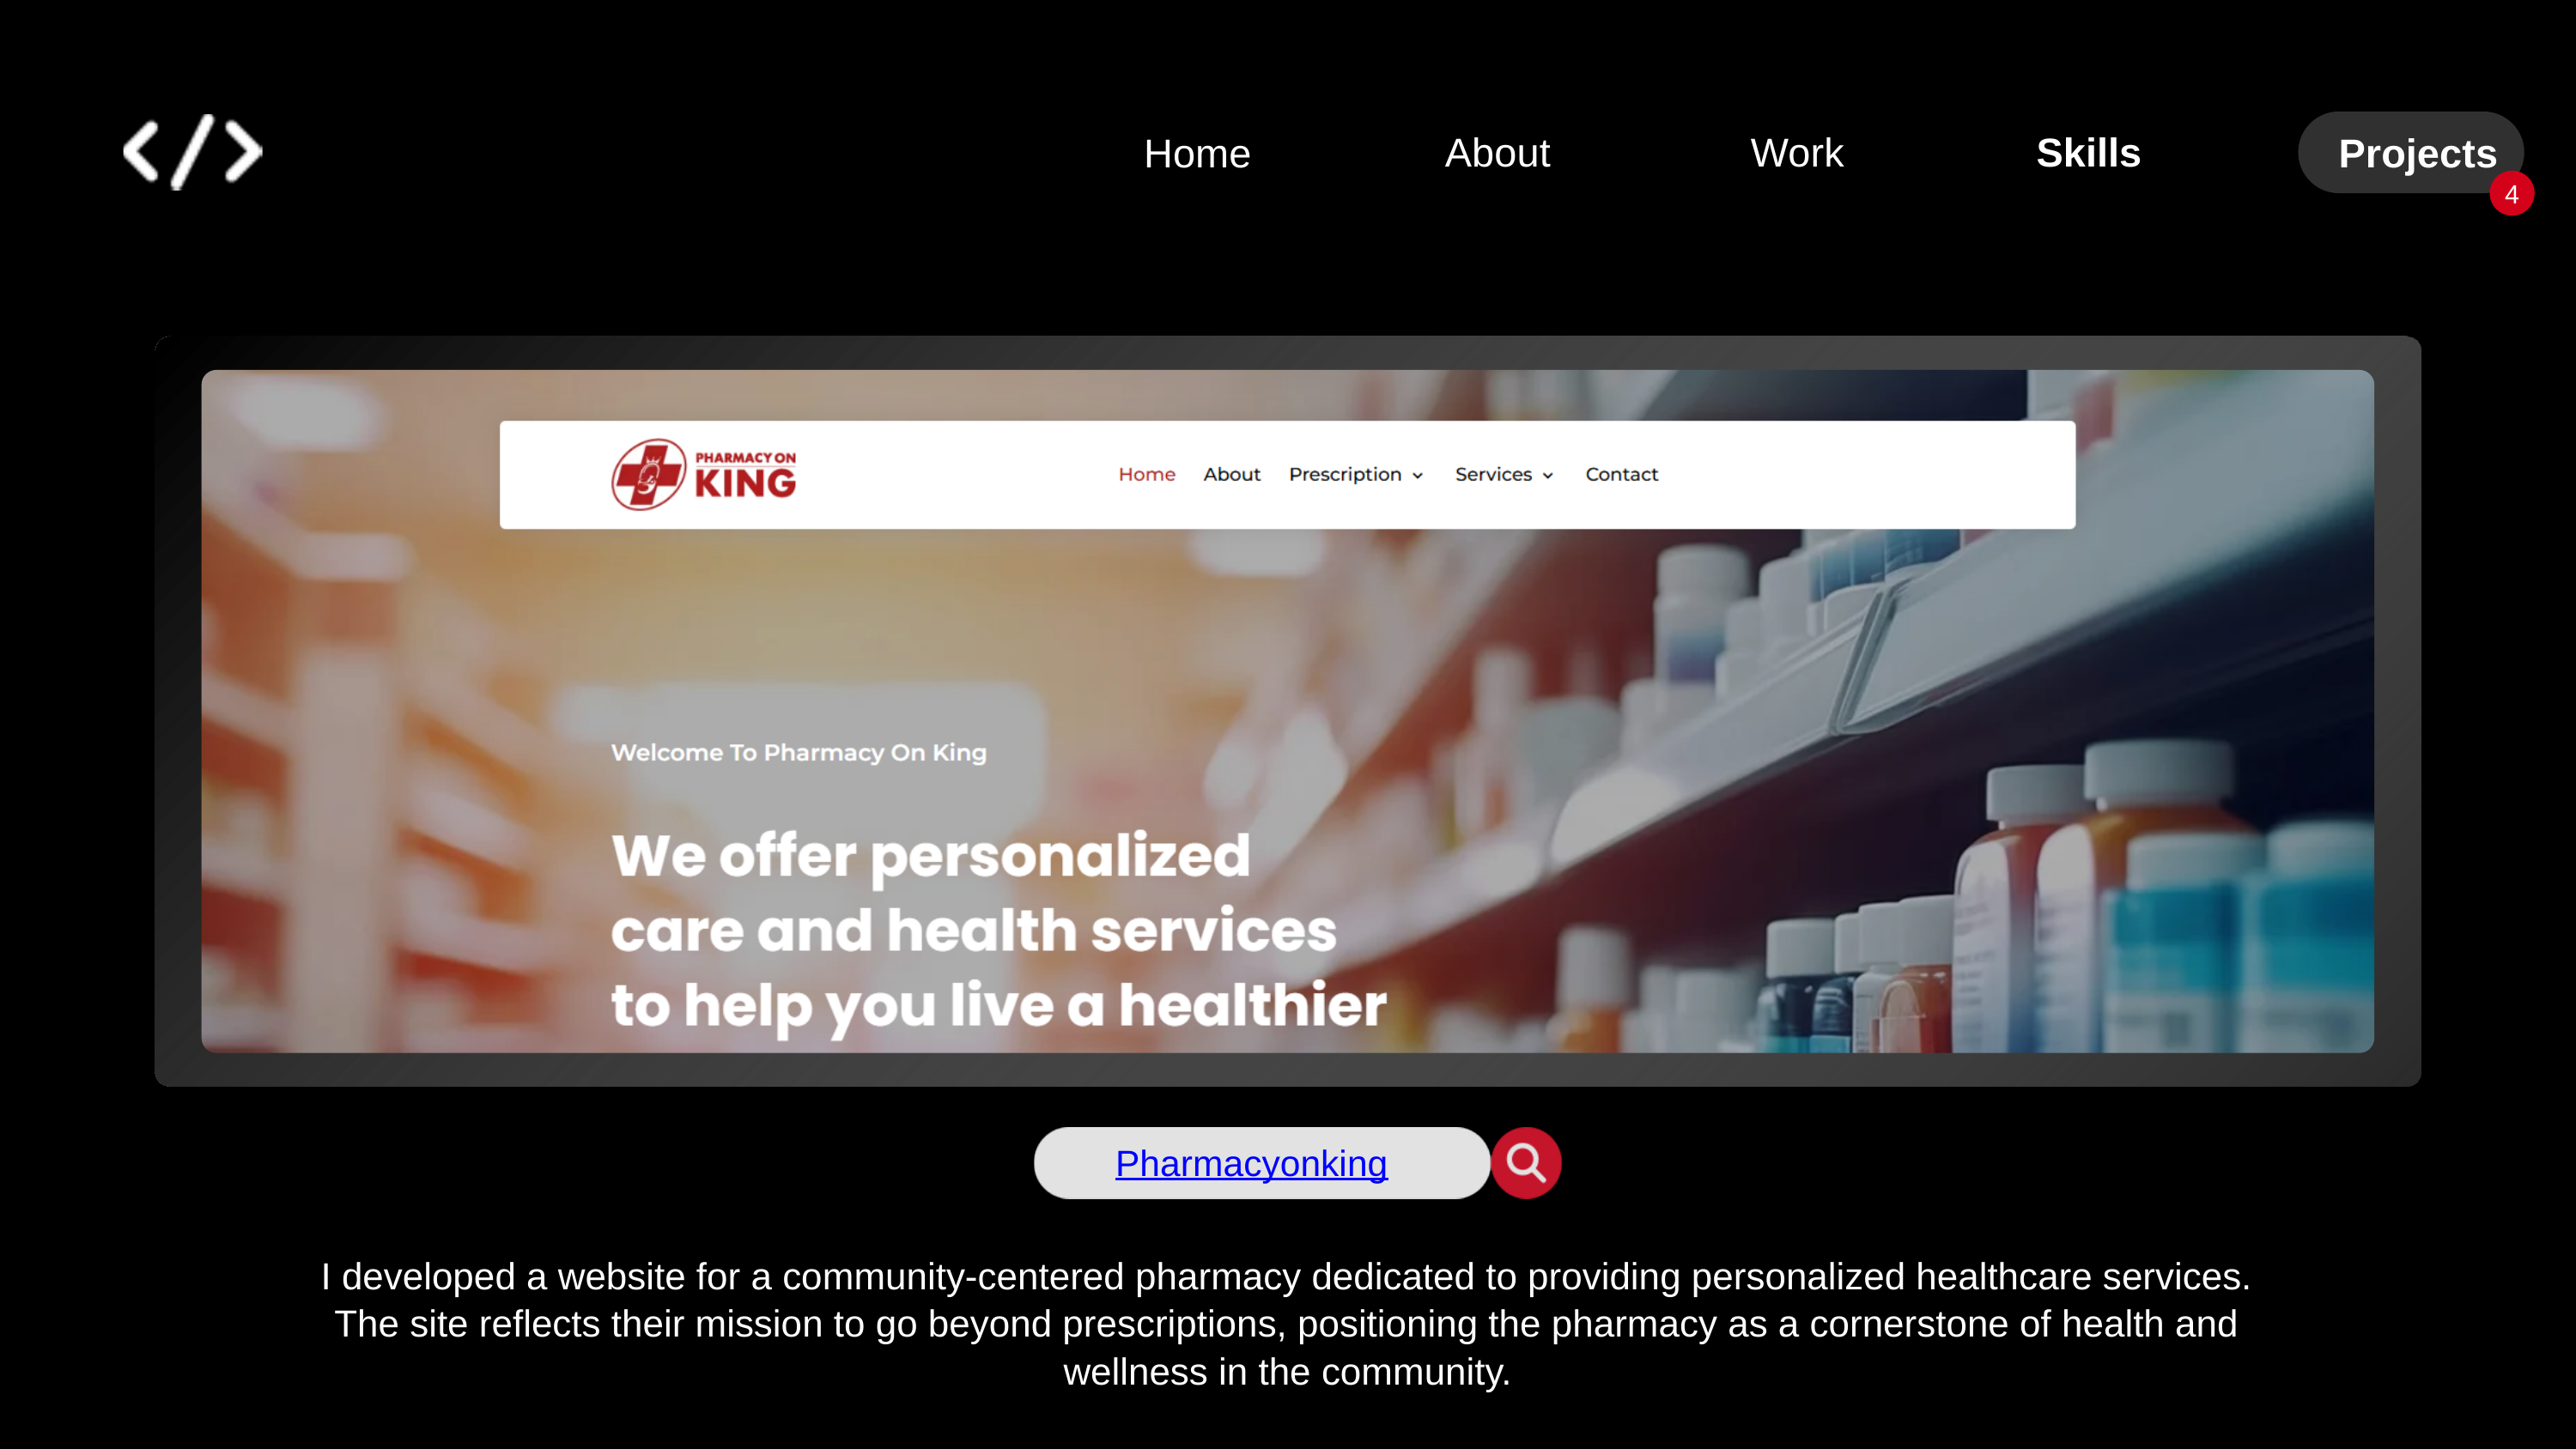

About
Work
Skills
Home
Projects

4

Pharmacyonking
I developed a website for a community-centered pharmacy dedicated to providing personalized healthcare services. The site reflects their mission to go beyond prescriptions, positioning the pharmacy as a cornerstone of health and wellness in the community.